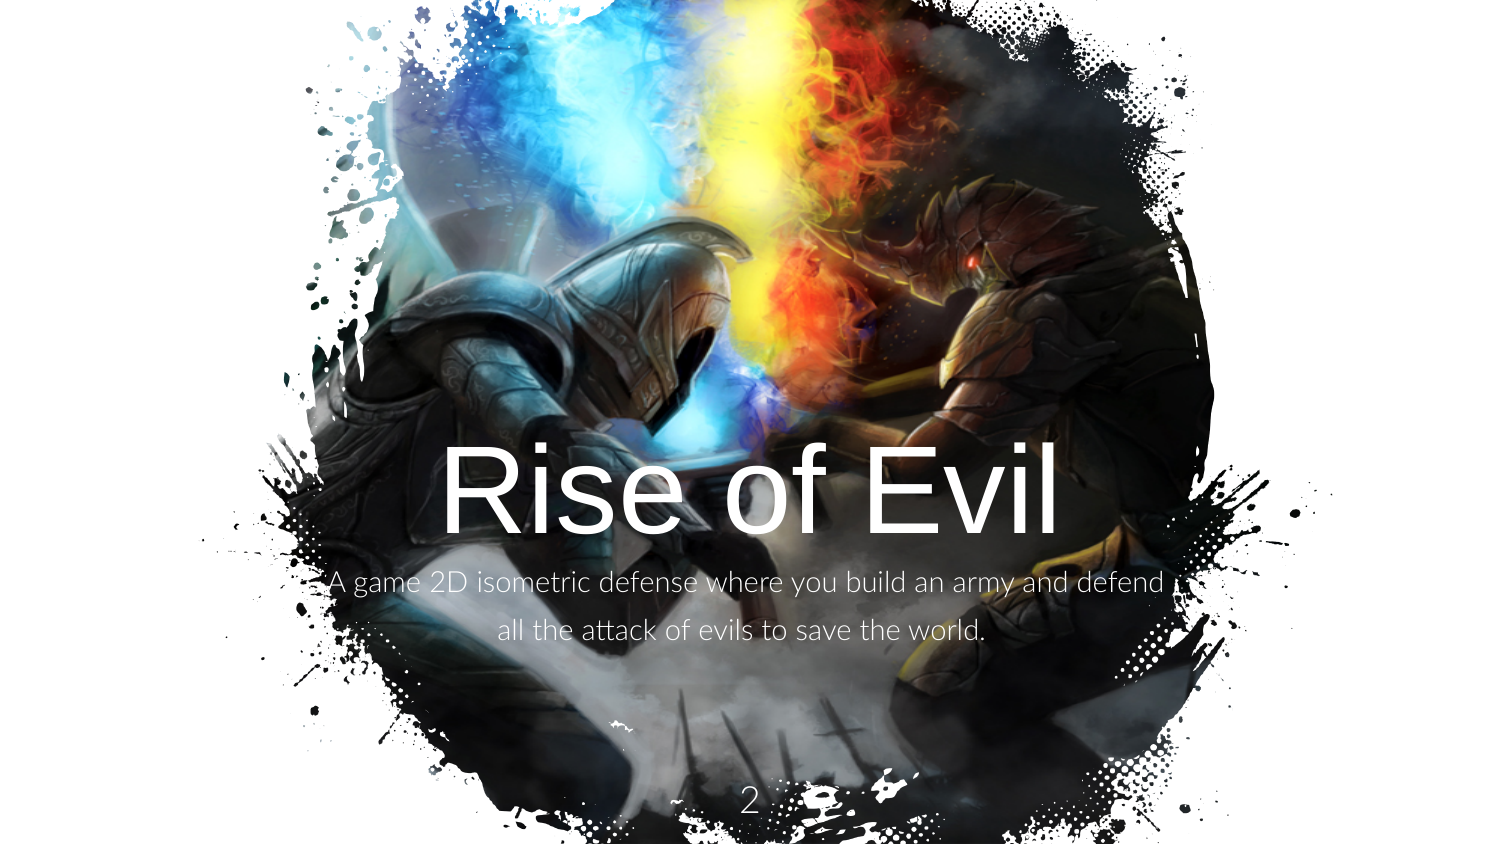

Rise of Evil
A game 2D isometric defense where you build an army and defend
all the attack of evils to save the world.
2